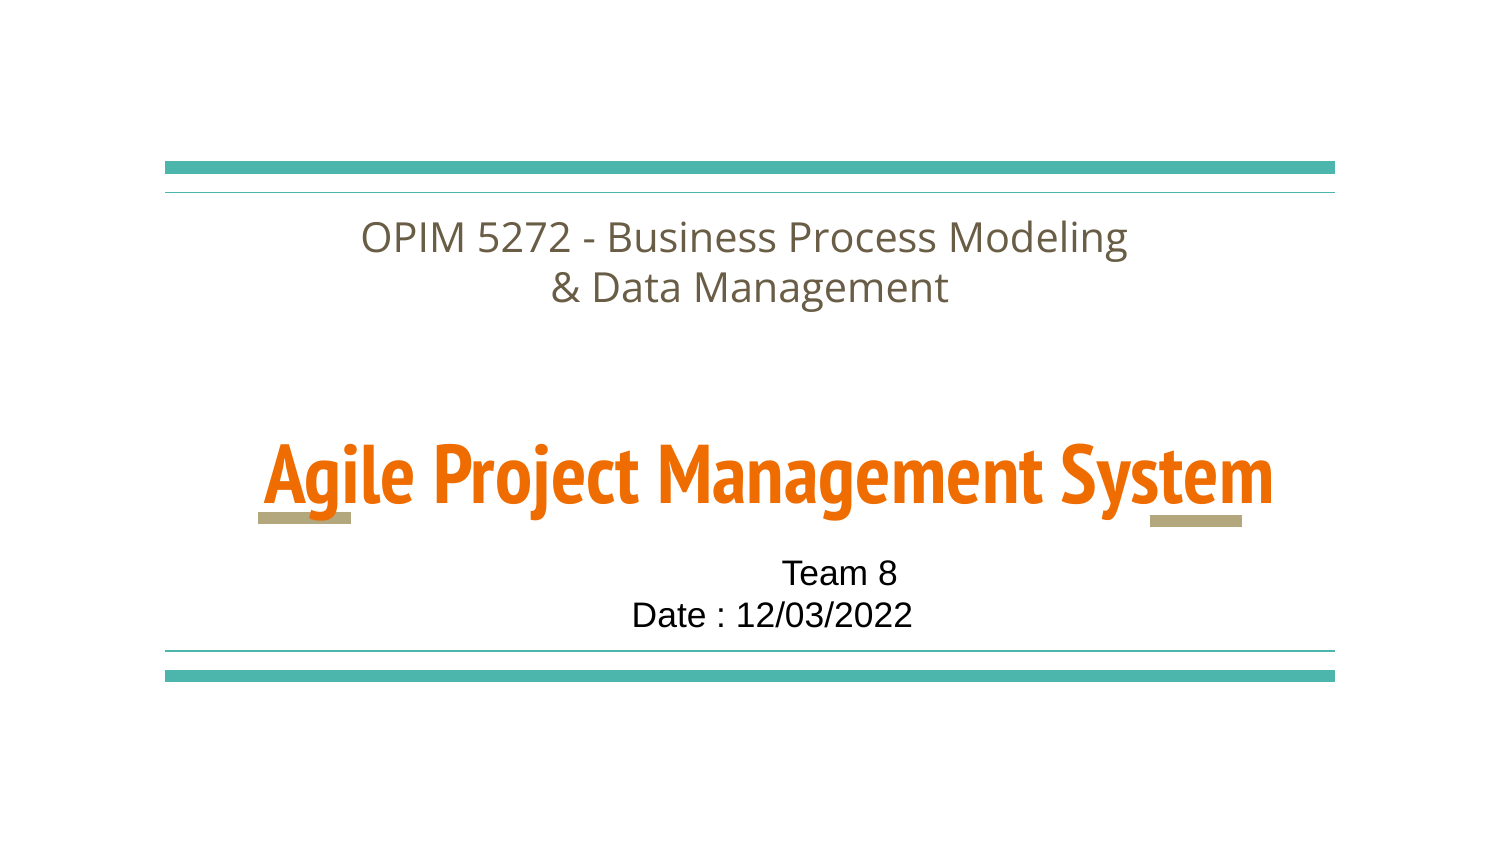

OPIM 5272 - Business Process Modeling
& Data Management
# Agile Project Management System
    	Team 8
Date : 12/03/2022